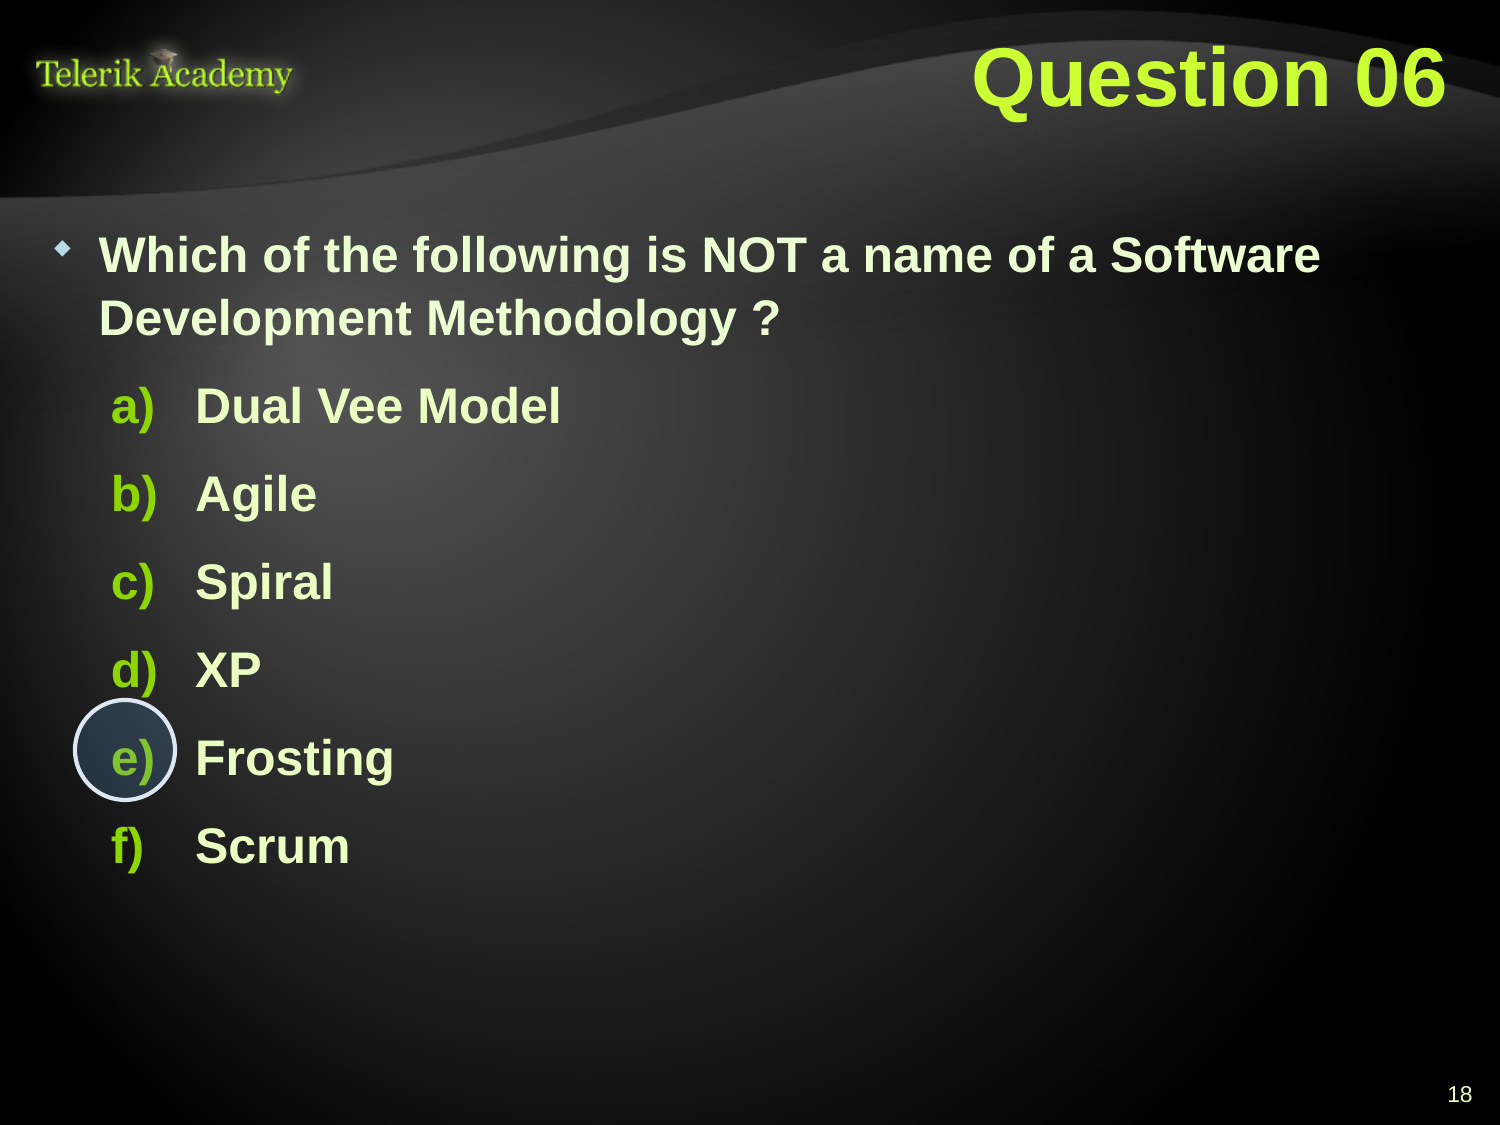

# Question 06
Which of the following is NOT a name of a Software Development Methodology ?
Dual Vee Model
Agile
Spiral
XP
Frosting
Scrum

18